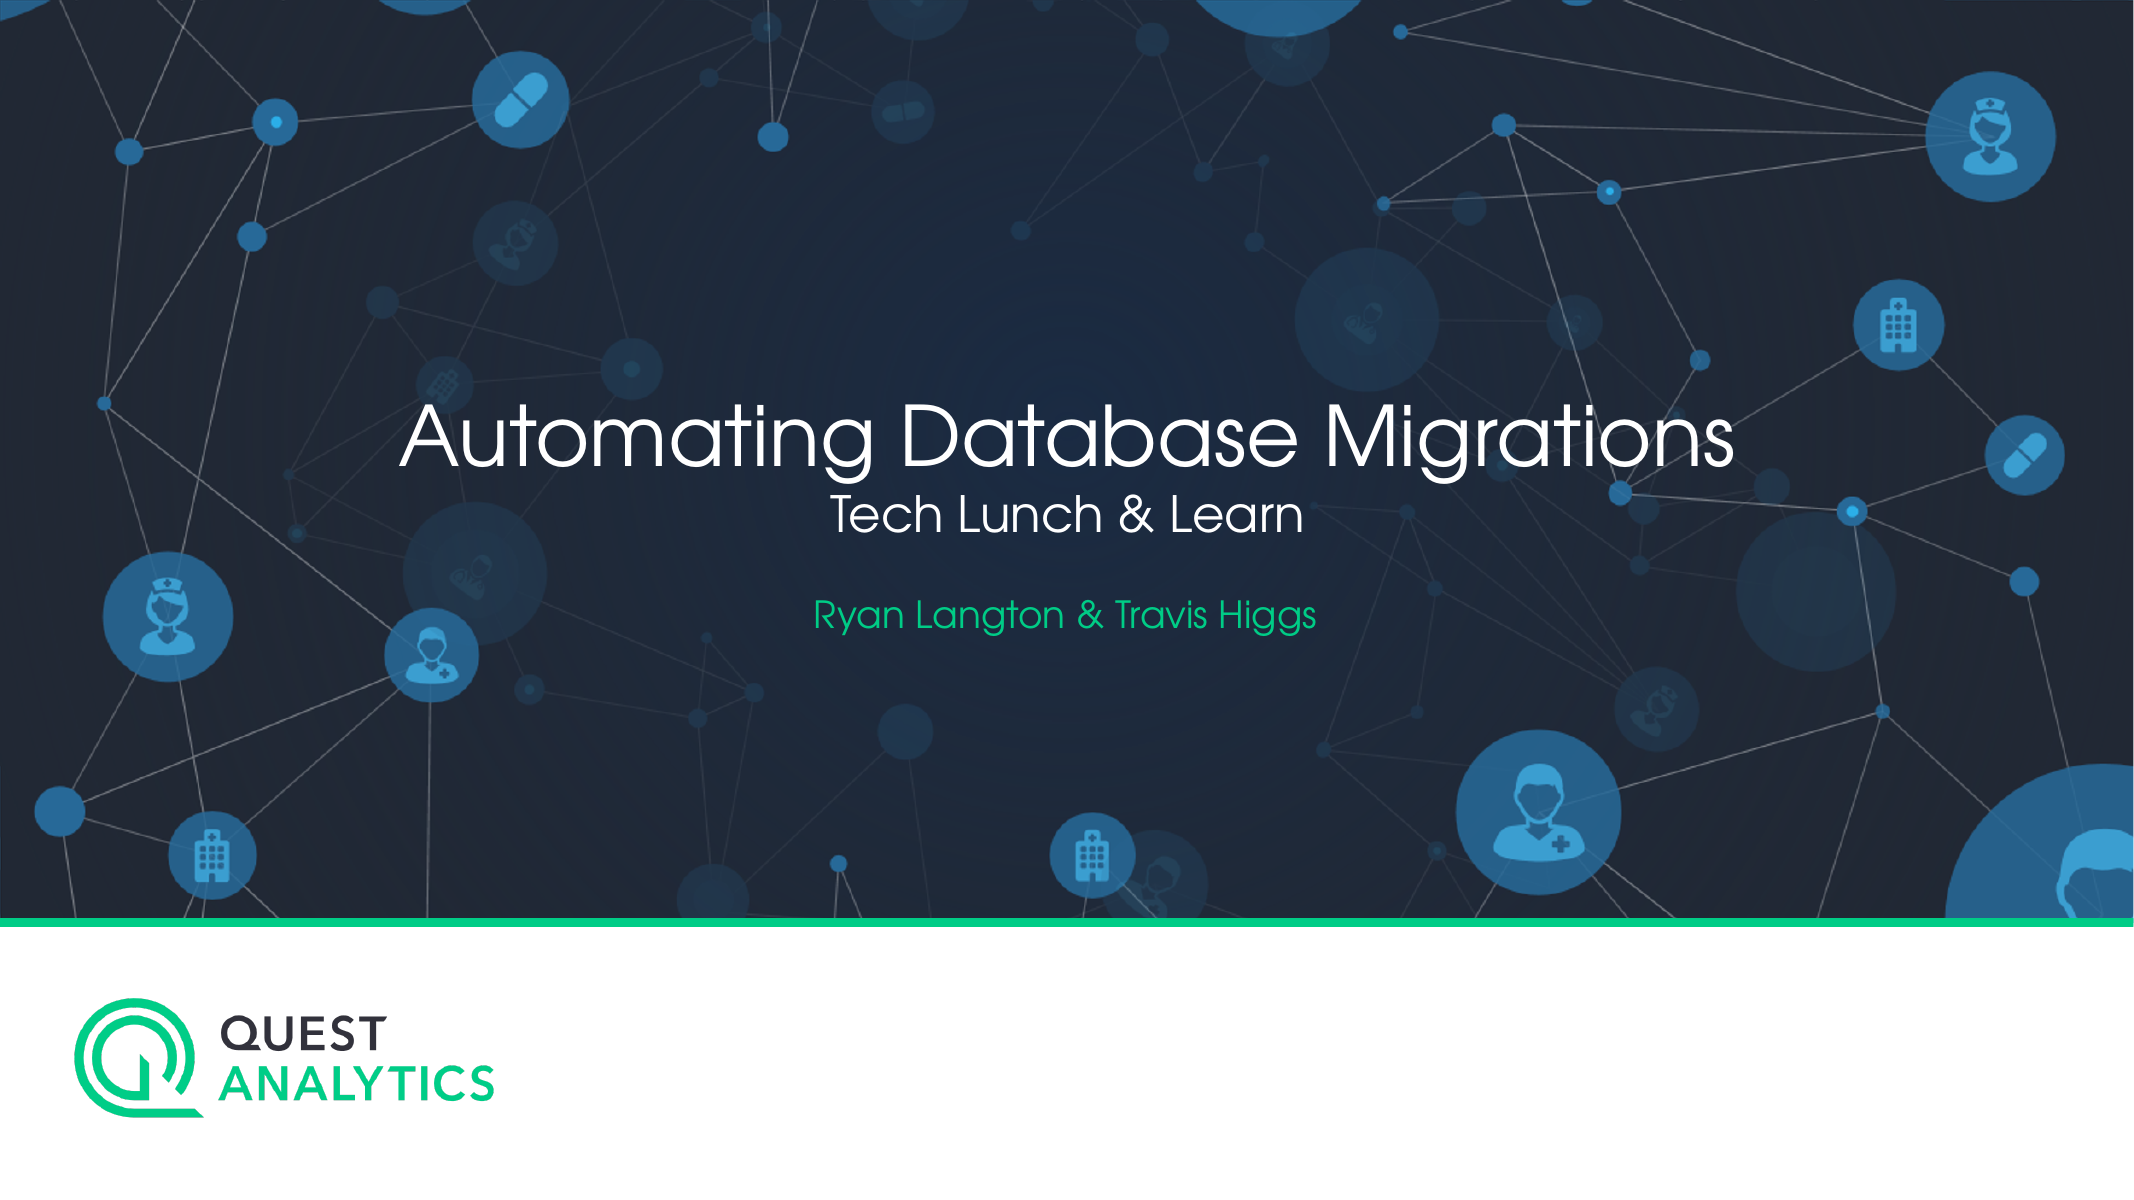

# Automating Database Migrations Tech Lunch & Learn
Ryan Langton & Travis Higgs